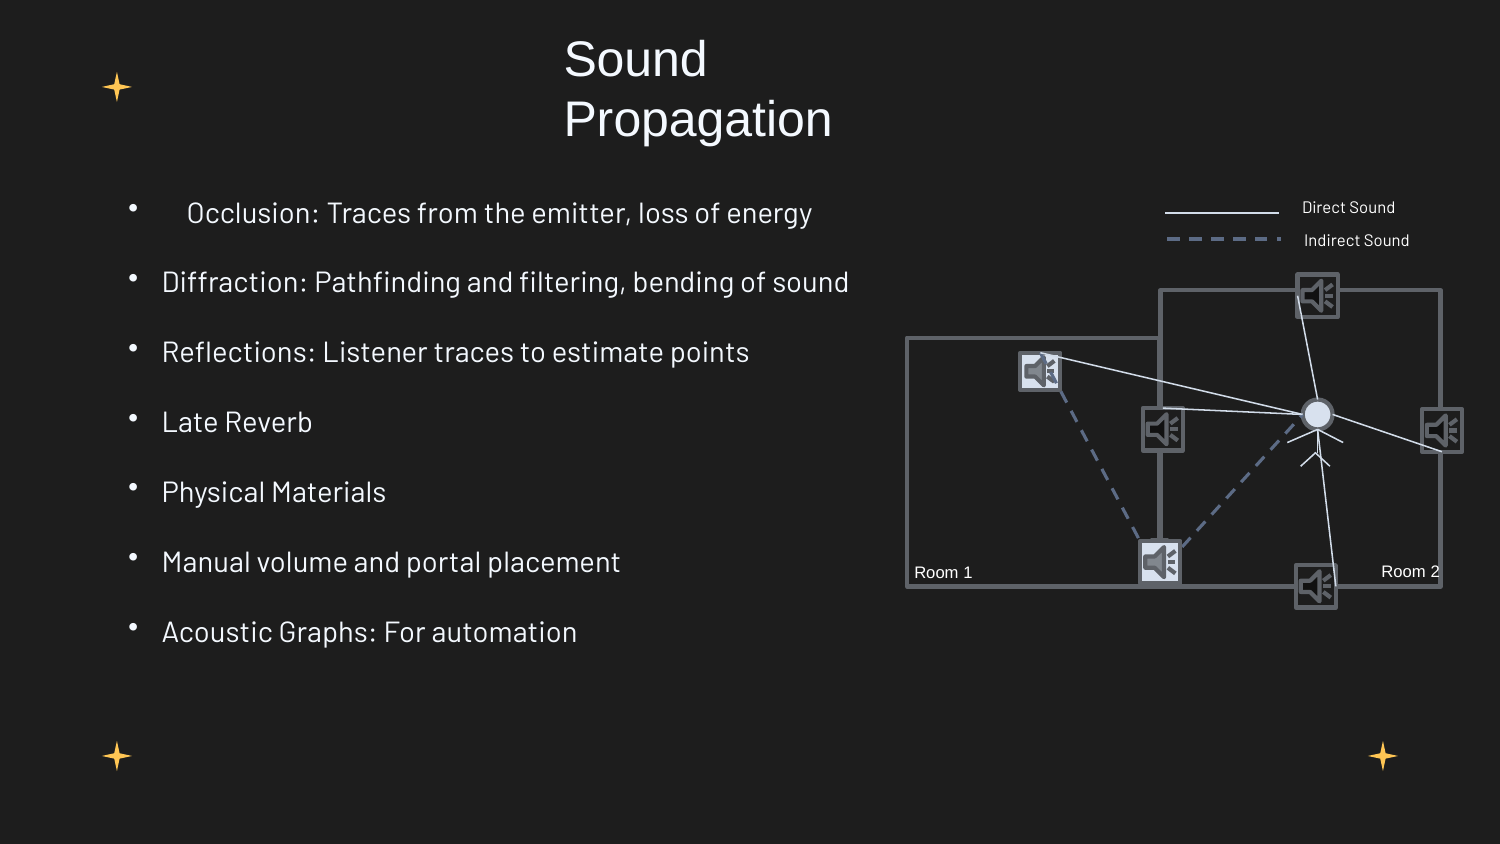

Sound Propagation
    Occlusion: Traces from the emitter, loss of energy
    Diffraction: Pathfinding and filtering, bending of sound
    Reflections: Listener traces to estimate points
    Late Reverb
    Physical Materials
    Manual volume and portal placement
    Acoustic Graphs: For automation
Direct Sound
Indirect Sound

Room 2
Room 1